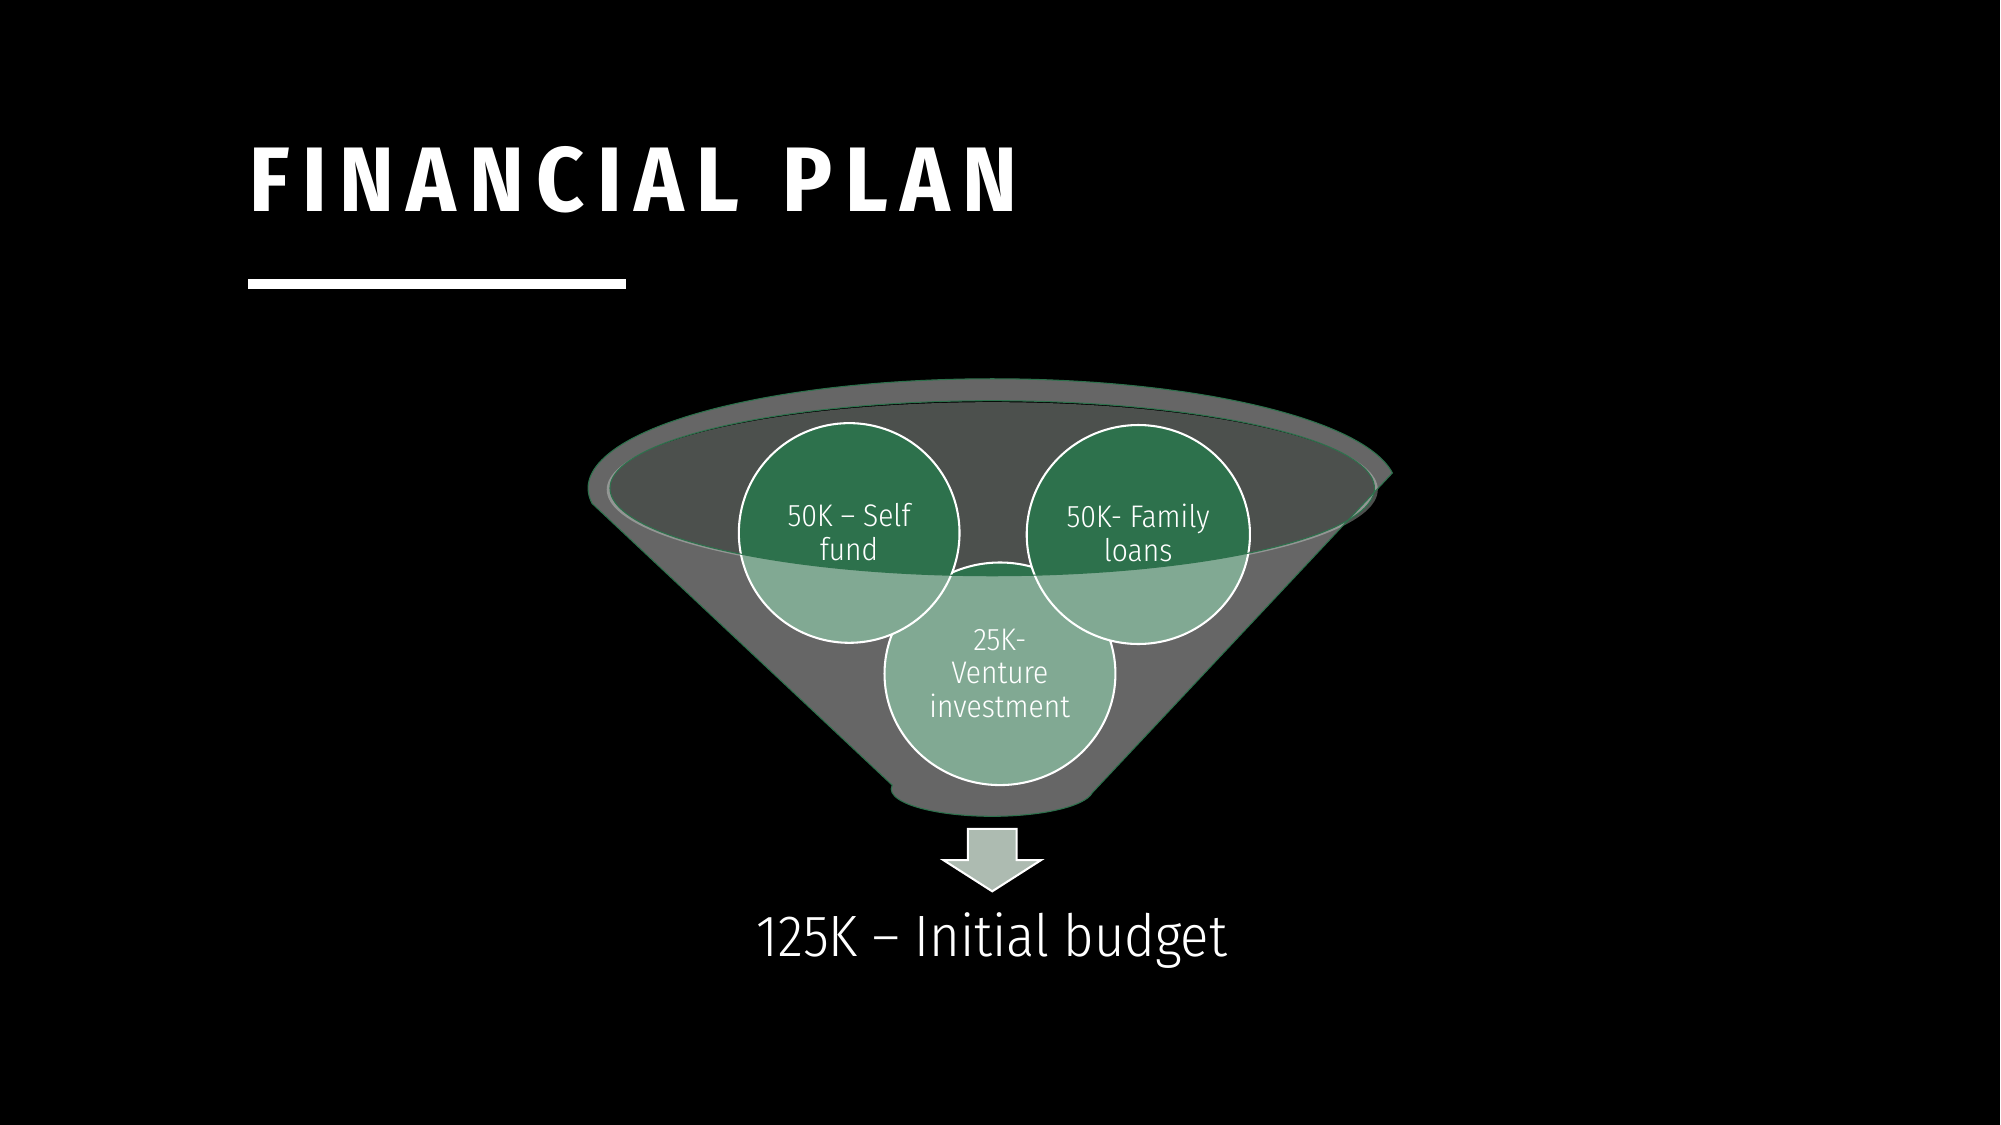

# Financial plan
125K – Initial budget
25K- Venture investment
50K – Self fund
50K- Family loans